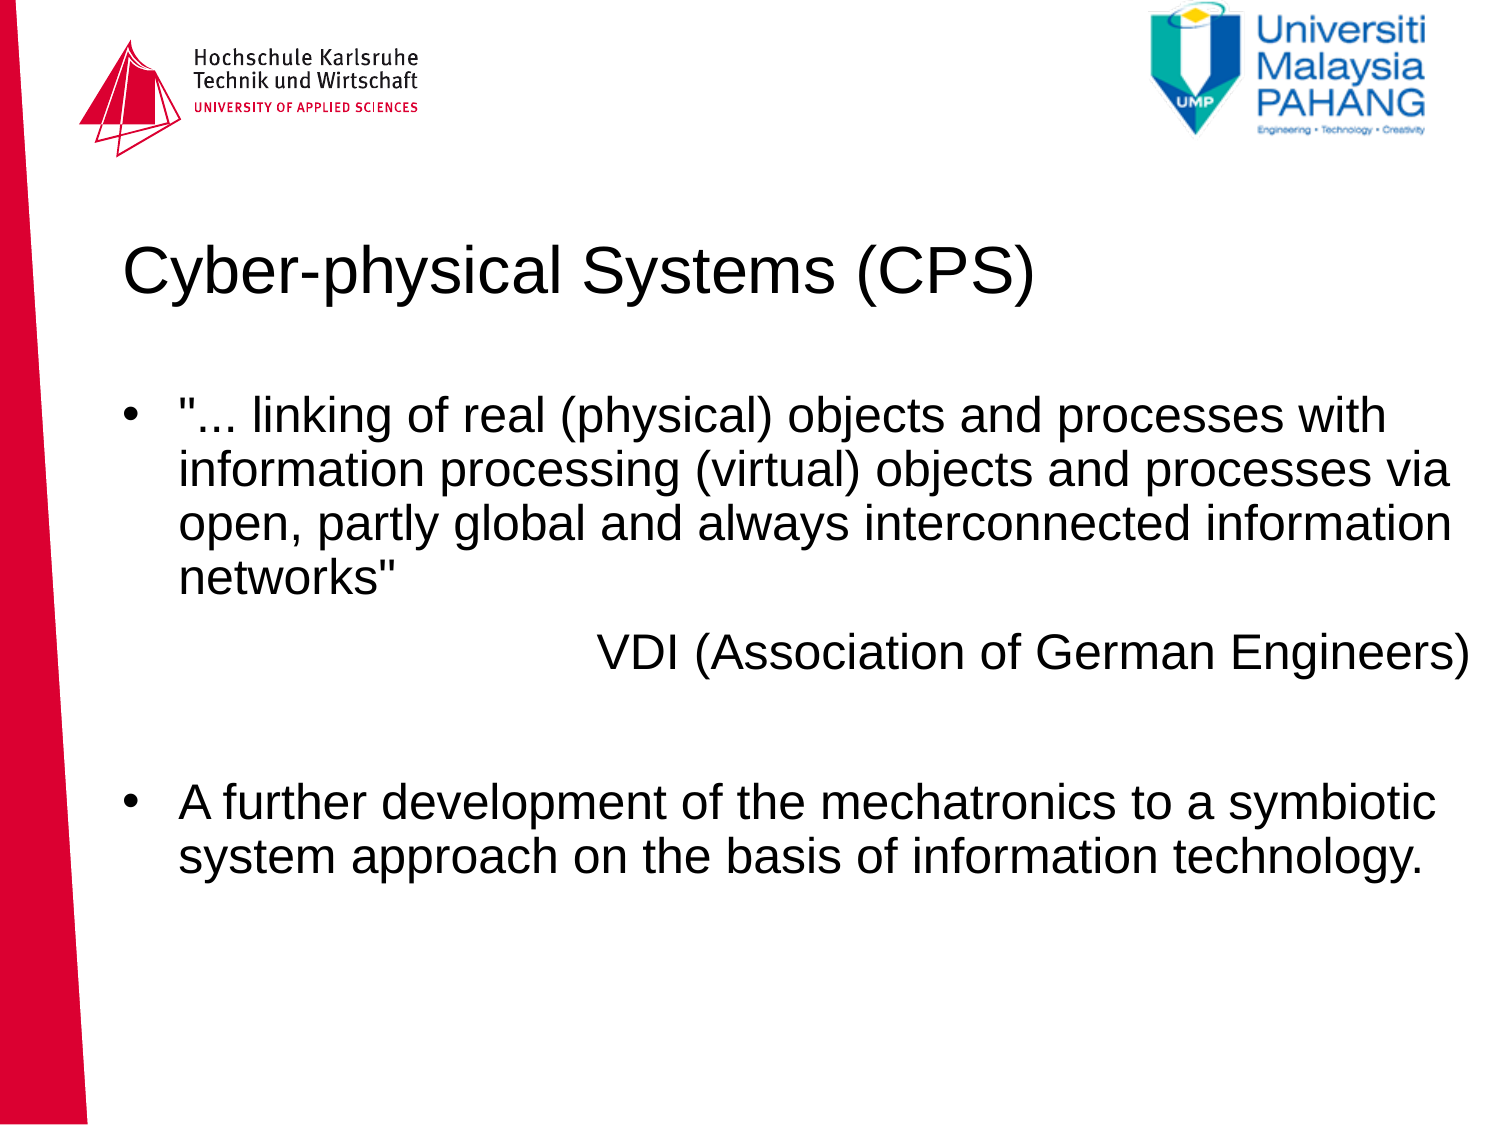

# Cyber-physical Systems (CPS)
"... linking of real (physical) objects and processes with information processing (virtual) objects and processes via open, partly global and always interconnected information networks"
VDI (Association of German Engineers)

A further development of the mechatronics to a symbiotic system approach on the basis of information technology.